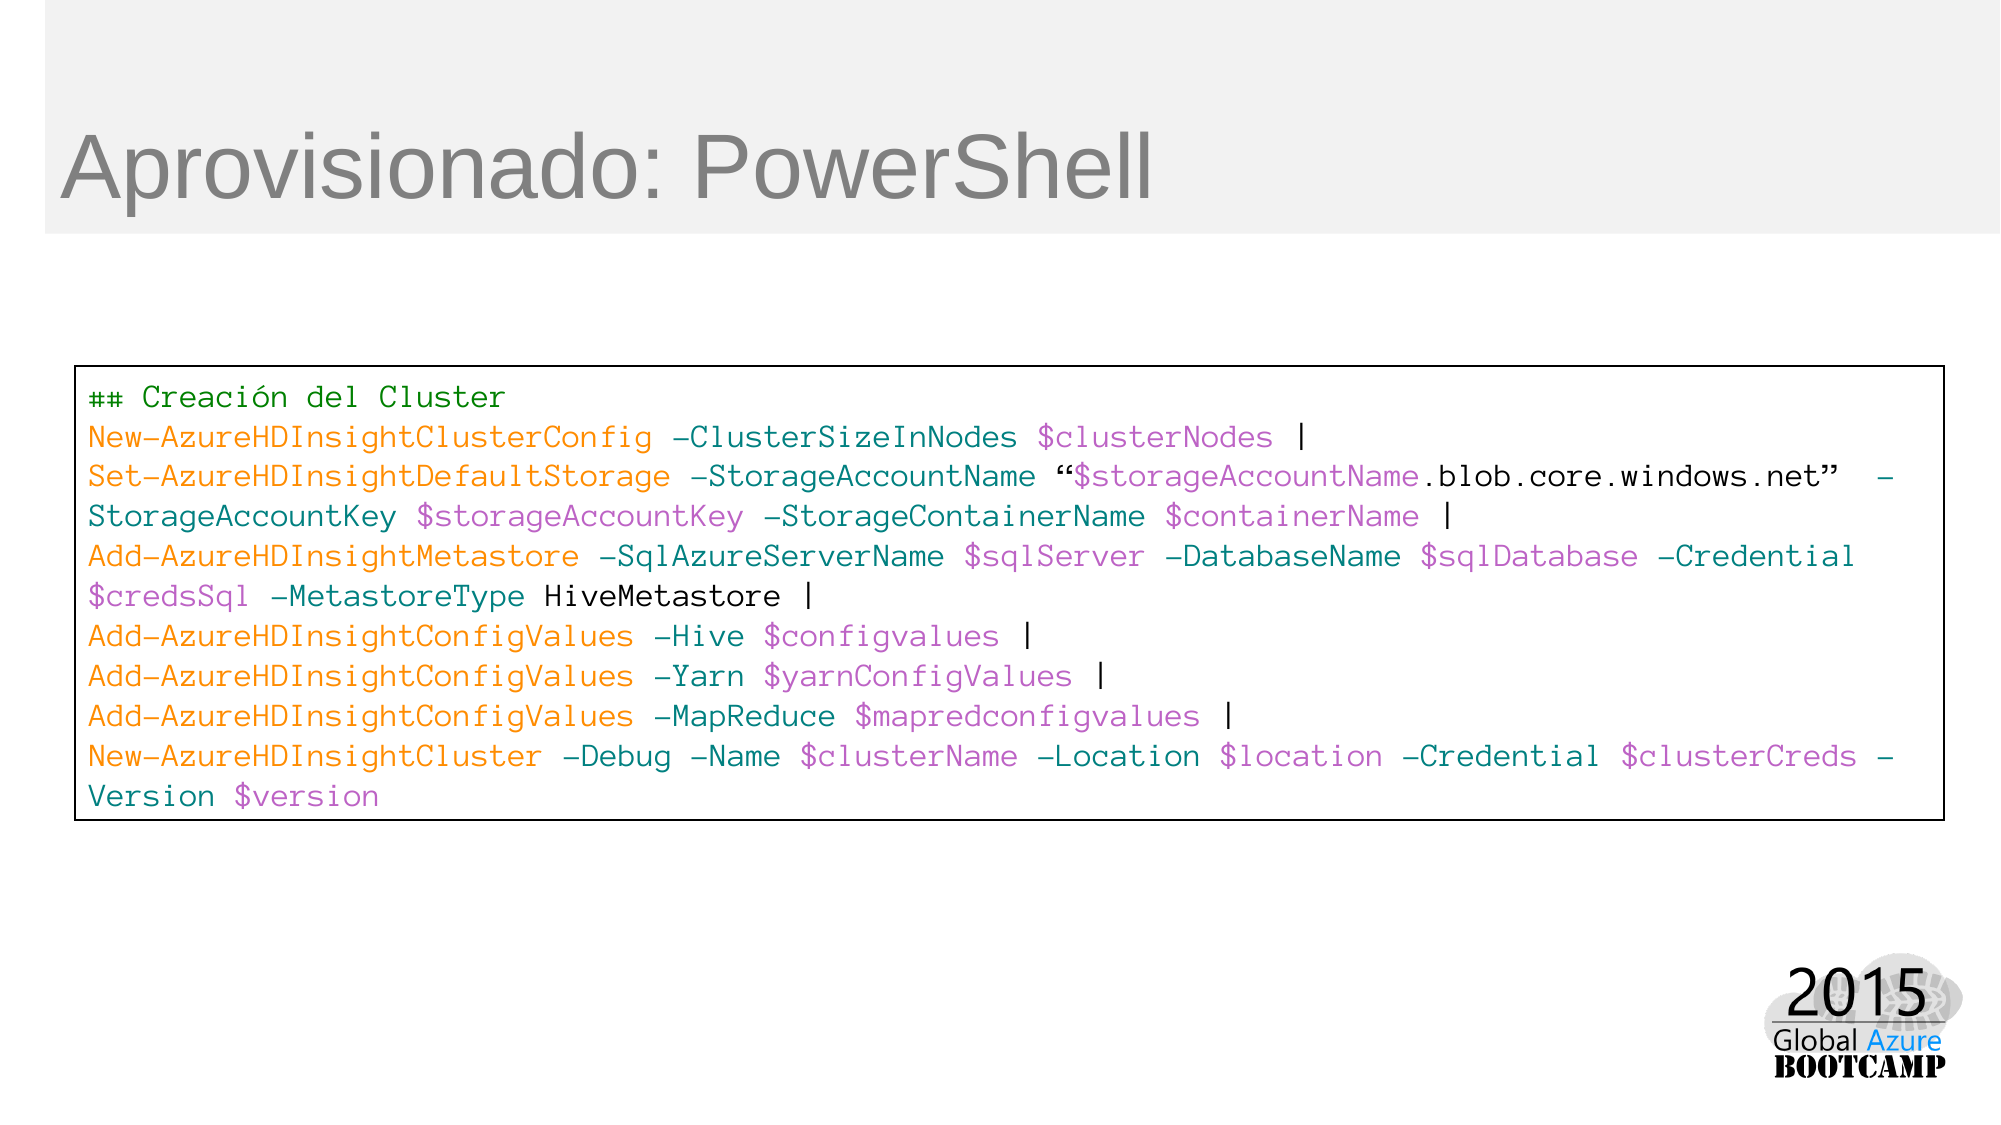

# Aprovisionado: PowerShell
## Creación del Cluster
New-AzureHDInsightClusterConfig -ClusterSizeInNodes $clusterNodes |
Set-AzureHDInsightDefaultStorage –StorageAccountName “$storageAccountName.blob.core.windows.net”  -StorageAccountKey $storageAccountKey -StorageContainerName $containerName |
Add-AzureHDInsightMetastore -SqlAzureServerName $sqlServer -DatabaseName $sqlDatabase -Credential $credsSql -MetastoreType HiveMetastore |
Add-AzureHDInsightConfigValues -Hive $configvalues |
Add-AzureHDInsightConfigValues -Yarn $yarnConfigValues |
Add-AzureHDInsightConfigValues -MapReduce $mapredconfigvalues |
New-AzureHDInsightCluster -Debug -Name $clusterName -Location $location -Credential $clusterCreds -Version $version